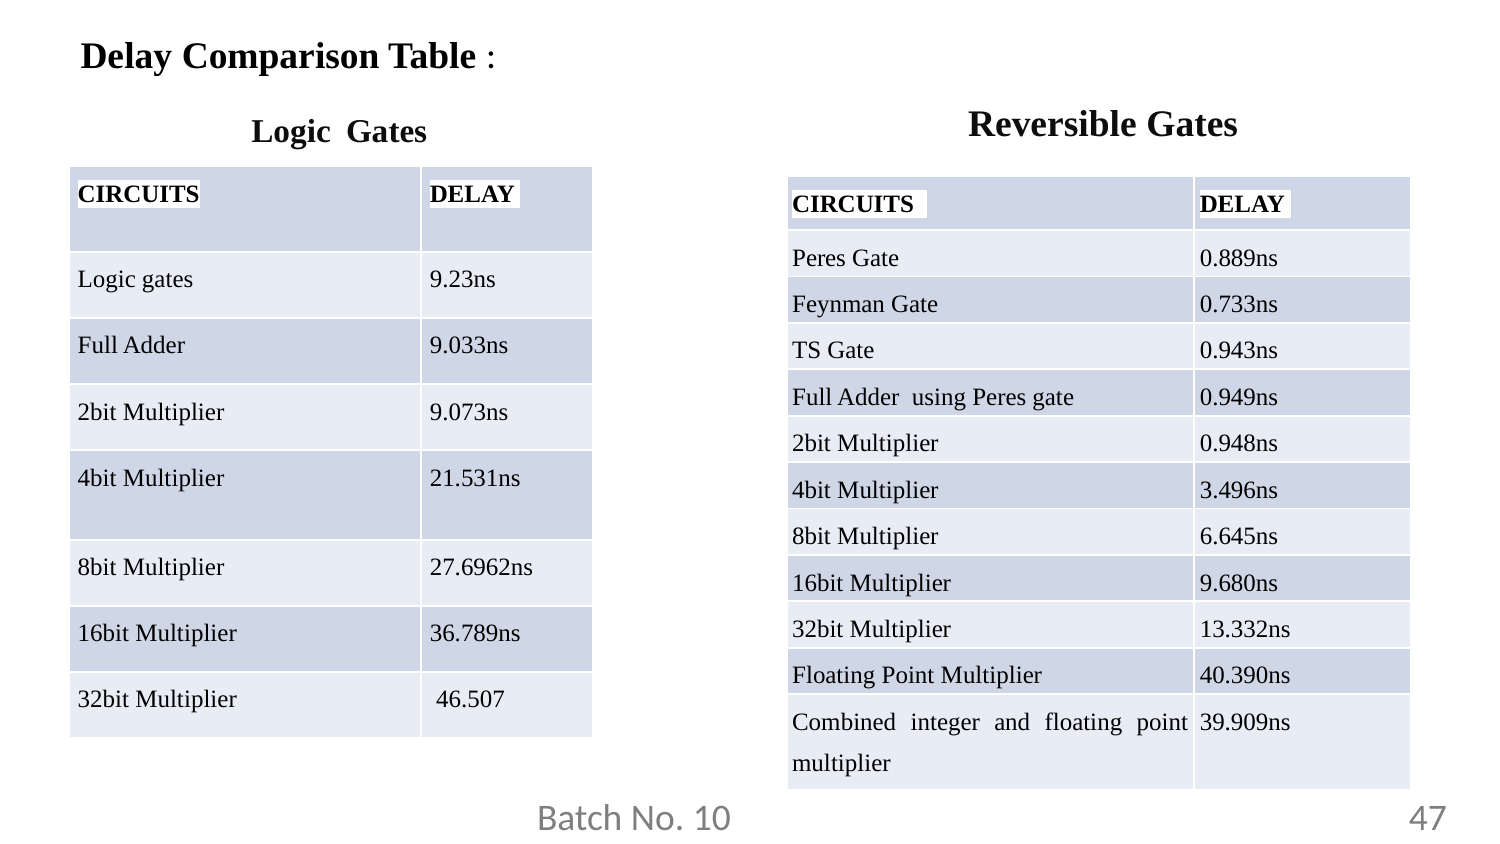

Delay Comparison Table :
Reversible Gates
Logic Gates
| CIRCUITS | DELAY |
| --- | --- |
| Logic gates | 9.23ns |
| Full Adder | 9.033ns |
| 2bit Multiplier | 9.073ns |
| 4bit Multiplier | 21.531ns |
| 8bit Multiplier | 27.6962ns |
| 16bit Multiplier | 36.789ns |
| 32bit Multiplier | 46.507 |
| CIRCUITS | DELAY |
| --- | --- |
| Peres Gate | 0.889ns |
| Feynman Gate | 0.733ns |
| TS Gate | 0.943ns |
| Full Adder using Peres gate | 0.949ns |
| 2bit Multiplier | 0.948ns |
| 4bit Multiplier | 3.496ns |
| 8bit Multiplier | 6.645ns |
| 16bit Multiplier | 9.680ns |
| 32bit Multiplier | 13.332ns |
| Floating Point Multiplier | 40.390ns |
| Combined integer and floating point multiplier | 39.909ns |
              Batch No. 10                                                                                47